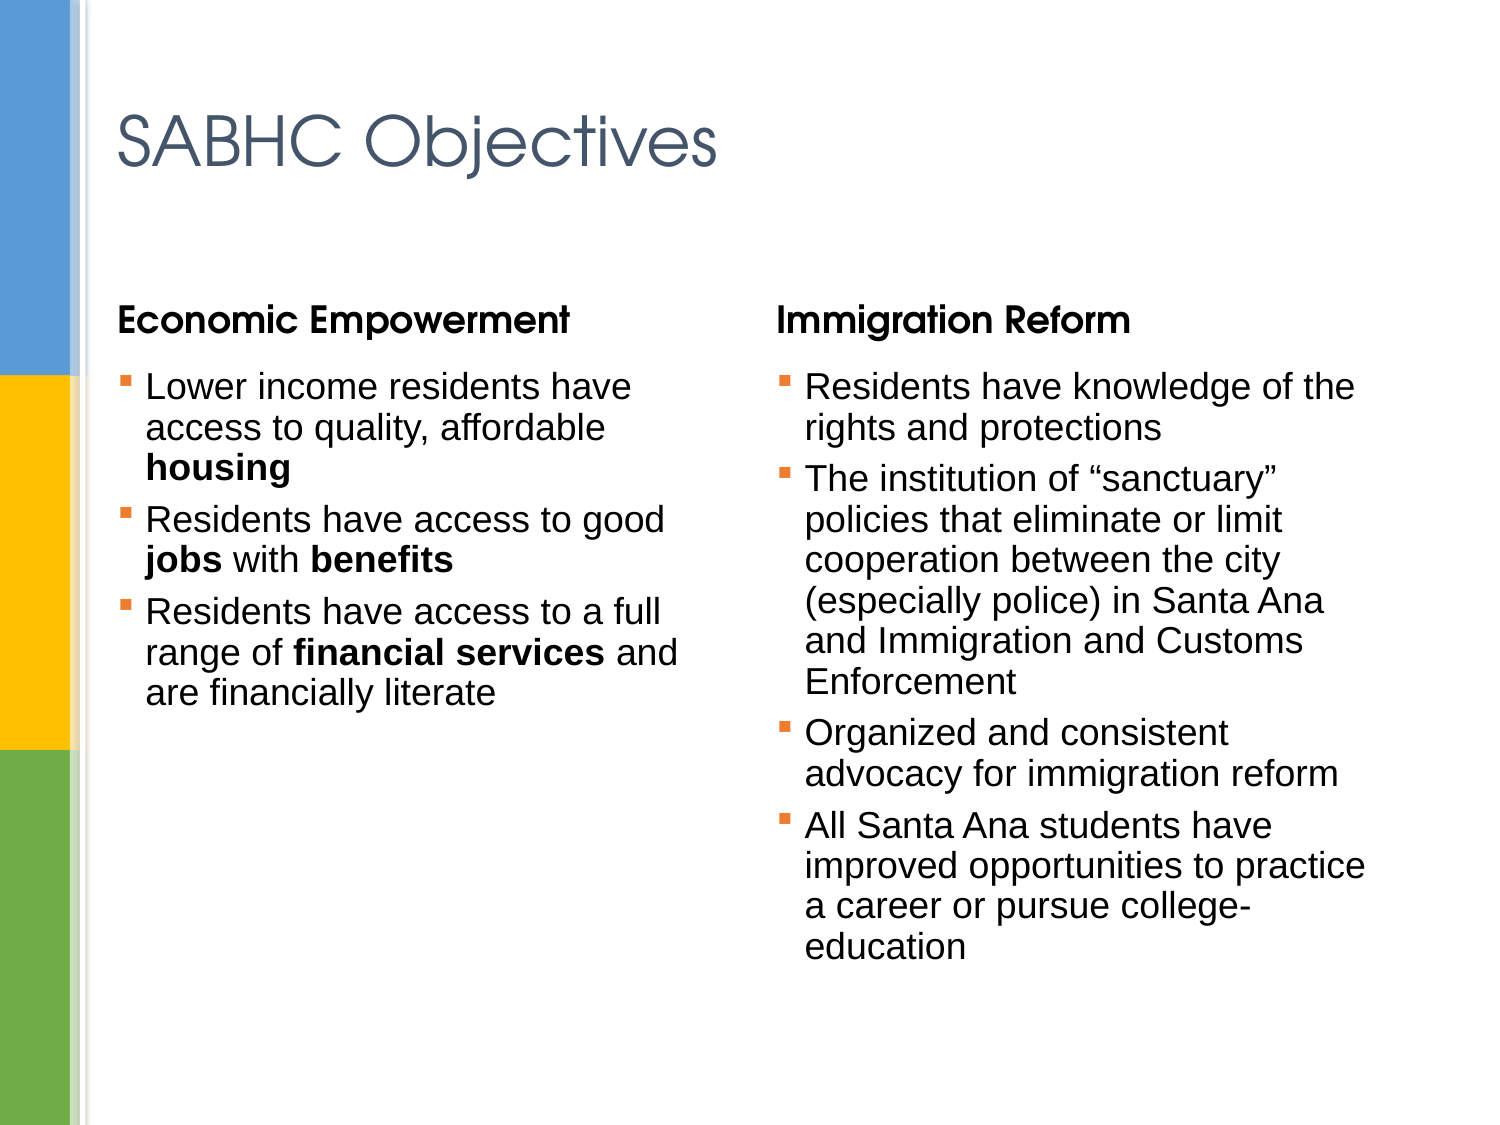

# SABHC Objectives
Economic Empowerment
Immigration Reform
Lower income residents have access to quality, affordable housing
Residents have access to good jobs with benefits
Residents have access to a full range of financial services and are financially literate

Residents have knowledge of the rights and protections
The institution of “sanctuary” policies that eliminate or limit cooperation between the city (especially police) in Santa Ana and Immigration and Customs Enforcement
Organized and consistent advocacy for immigration reform
All Santa Ana students have improved opportunities to practice a career or pursue college‐education